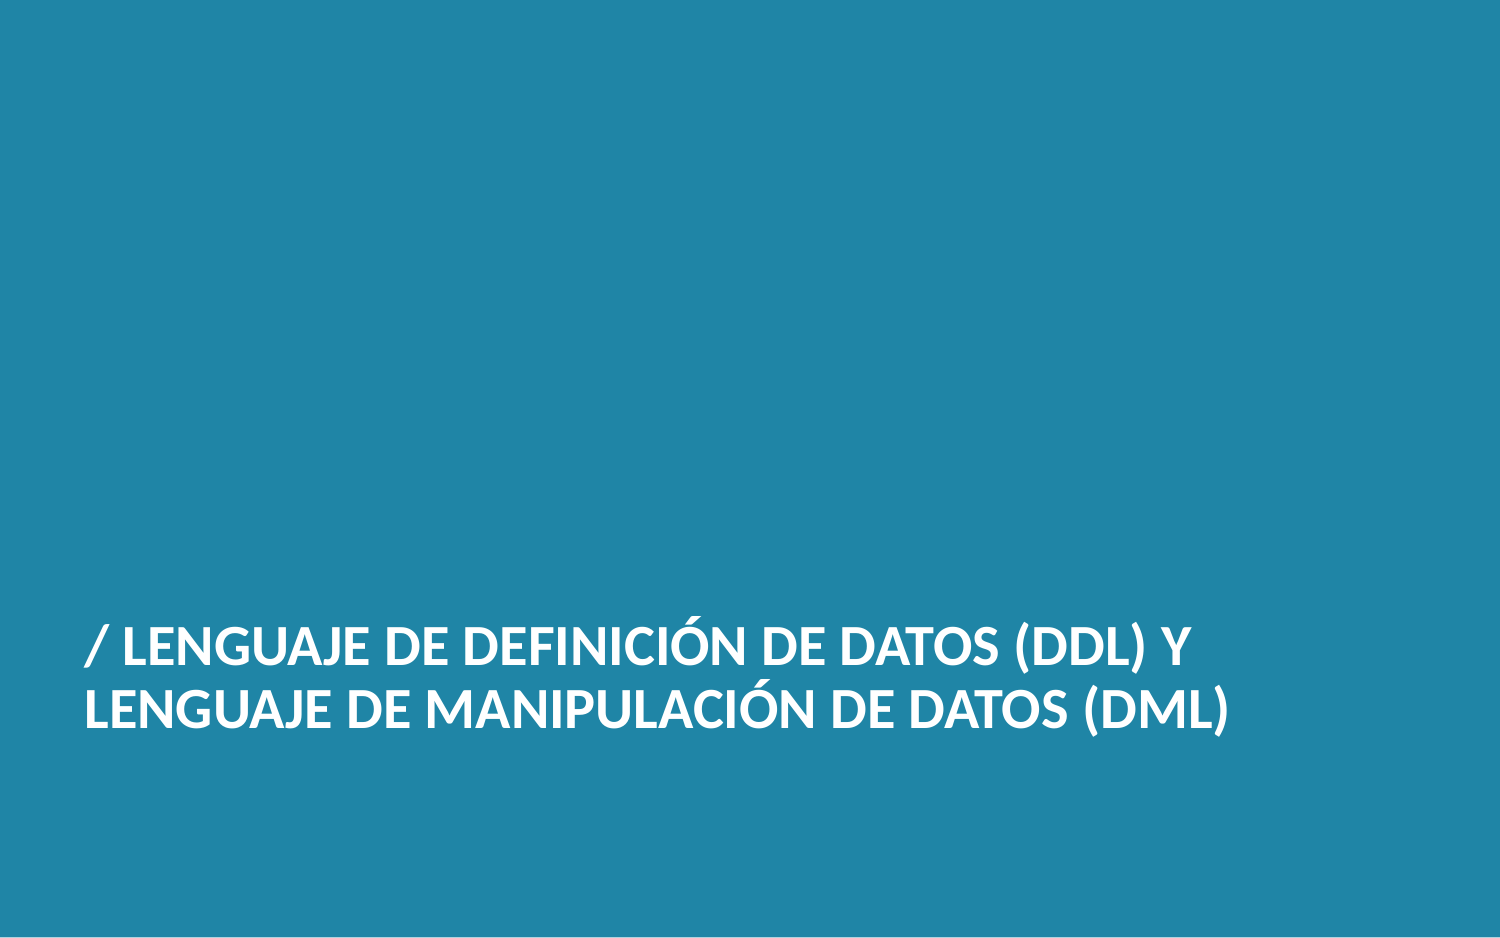

/ LENGUAJE DE DEFINICIÓN DE DATOS (DDL) Y LENGUAJE DE MANIPULACIÓN DE DATOS (DML)